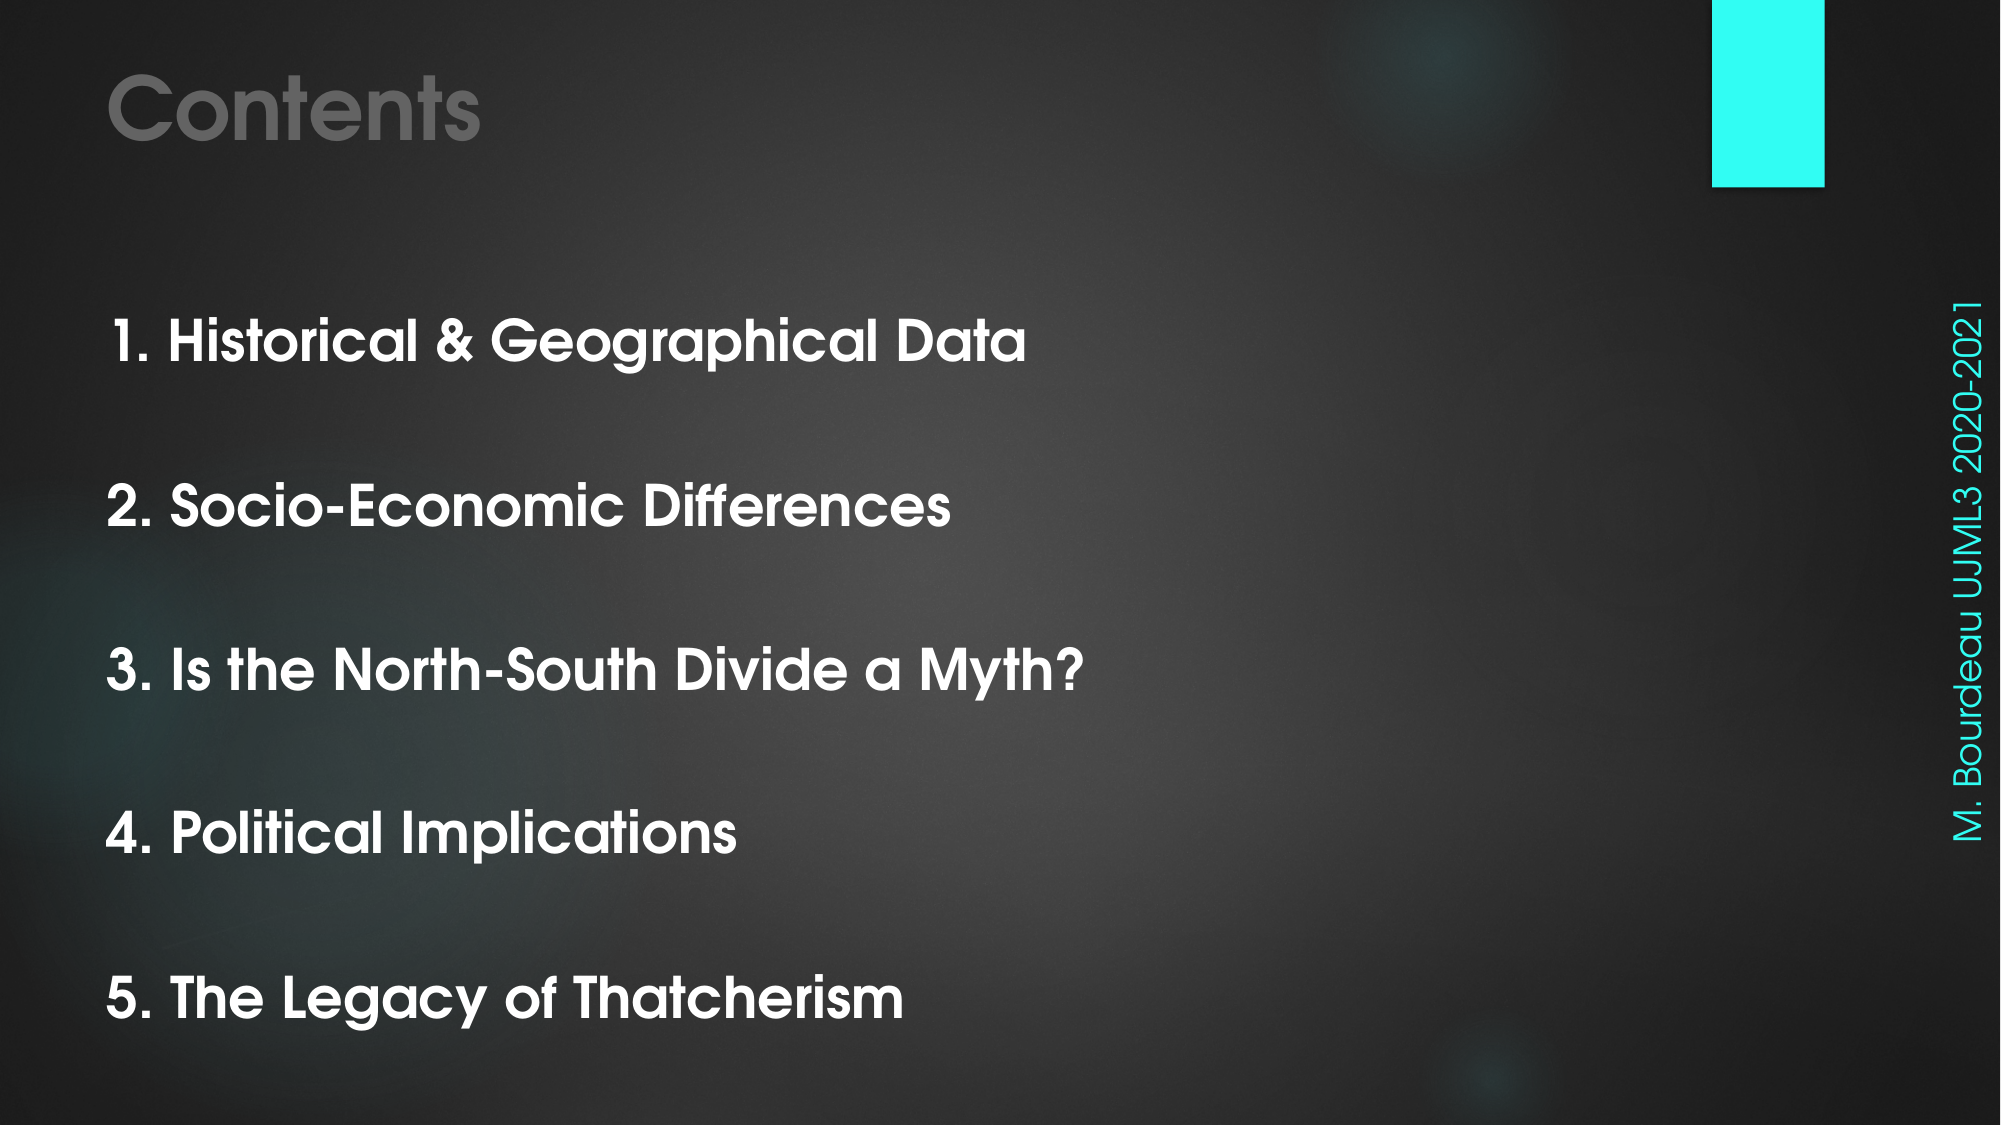

# Contents

1. Historical & Geographical Data

2. Socio-Economic Differences

3. Is the North-South Divide a Myth?

4. Political Implications

5. The Legacy of Thatcherism

M. Bourdeau UJML3 2020-2021